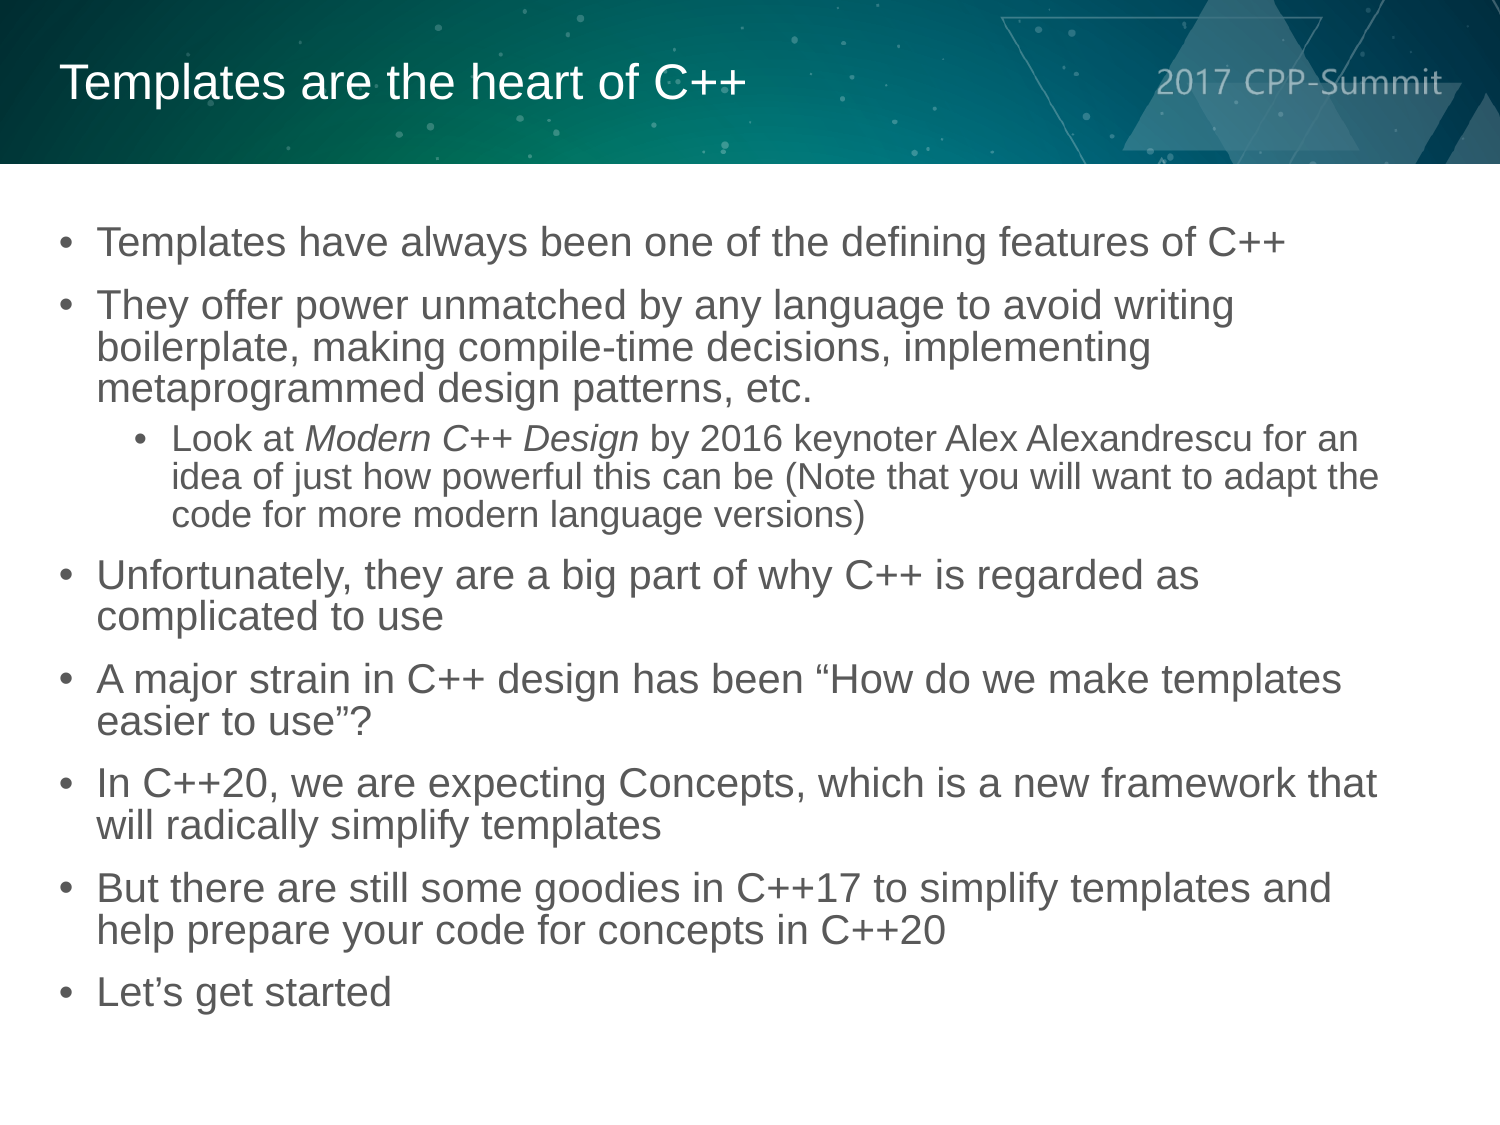

Templates are the heart of C++
Templates have always been one of the defining features of C++
They offer power unmatched by any language to avoid writing boilerplate, making compile-time decisions, implementing metaprogrammed design patterns, etc.
Look at Modern C++ Design by 2016 keynoter Alex Alexandrescu for an idea of just how powerful this can be (Note that you will want to adapt the code for more modern language versions)
Unfortunately, they are a big part of why C++ is regarded as complicated to use
A major strain in C++ design has been “How do we make templates easier to use”?
In C++20, we are expecting Concepts, which is a new framework that will radically simplify templates
But there are still some goodies in C++17 to simplify templates and help prepare your code for concepts in C++20
Let’s get started